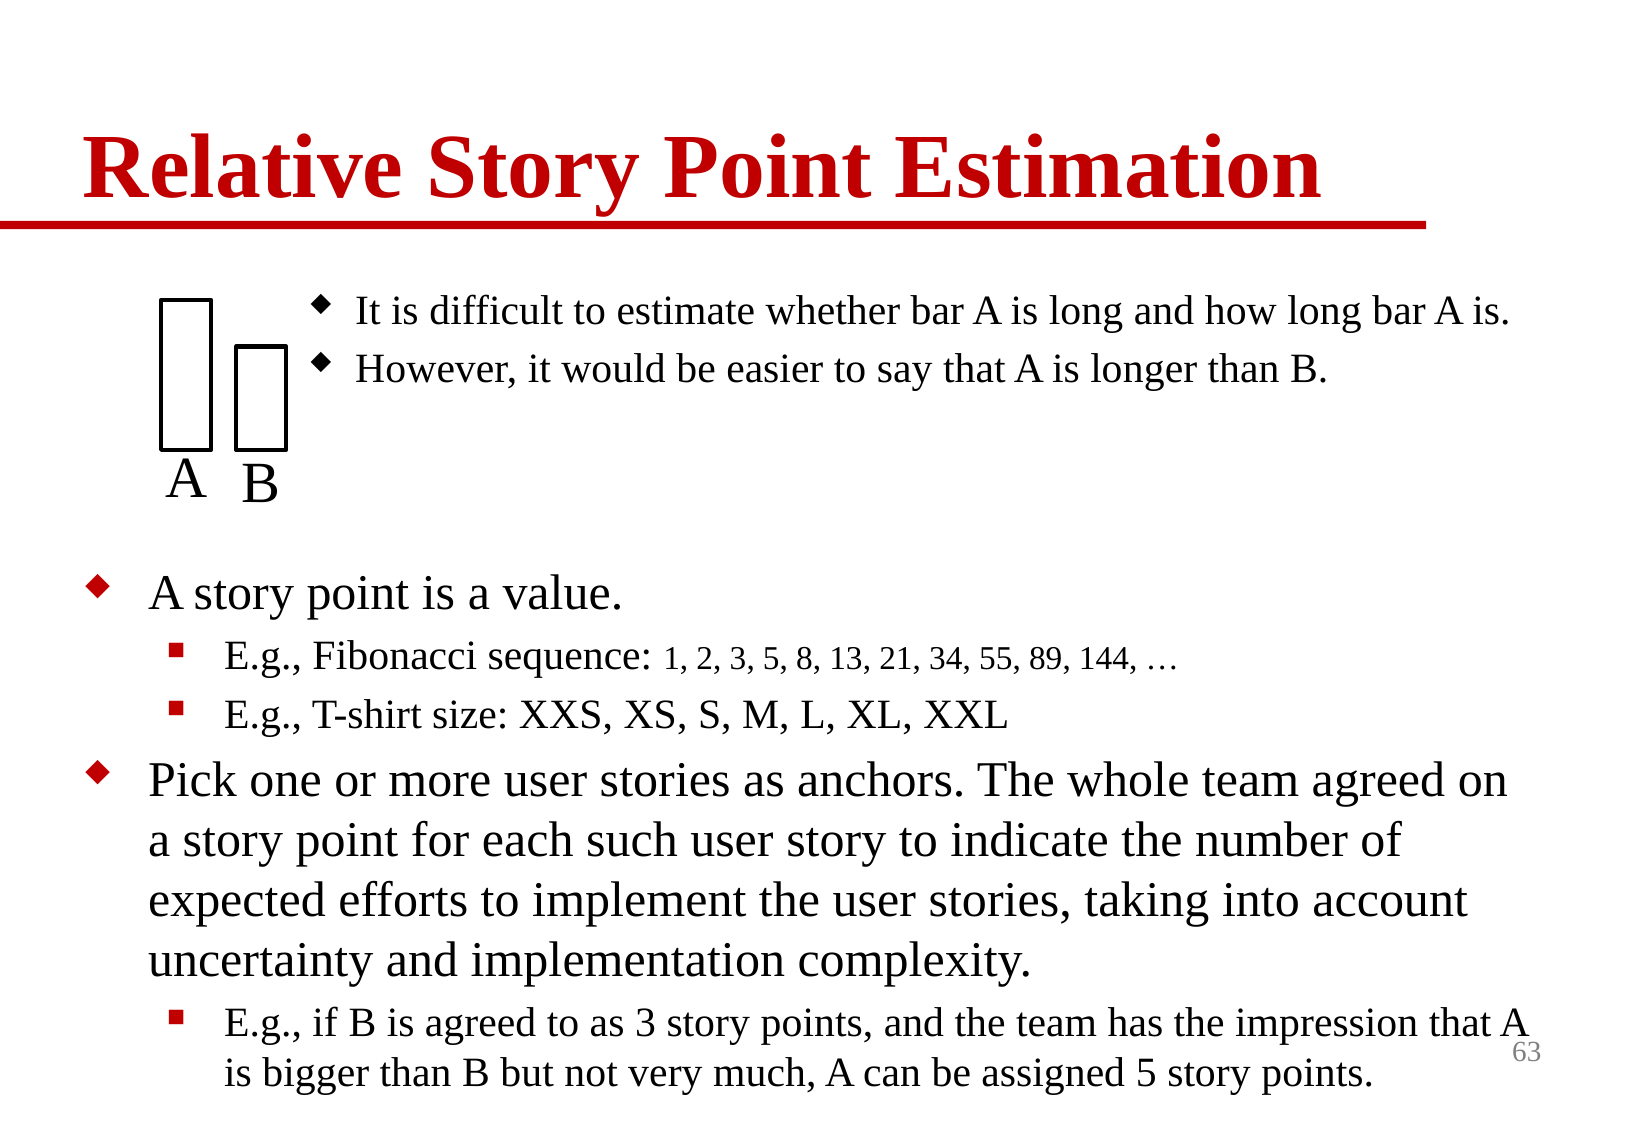

# Relative Story Point Estimation
It is difficult to estimate whether bar A is long and how long bar A is.
However, it would be easier to say that A is longer than B.

A story point is a value.
E.g., Fibonacci sequence: 1, 2, 3, 5, 8, 13, 21, 34, 55, 89, 144, …
E.g., T-shirt size: XXS, XS, S, M, L, XL, XXL
Pick one or more user stories as anchors. The whole team agreed on a story point for each such user story to indicate the number of expected efforts to implement the user stories, taking into account uncertainty and implementation complexity.
E.g., if B is agreed to as 3 story points, and the team has the impression that A is bigger than B but not very much, A can be assigned 5 story points.

A
B
63